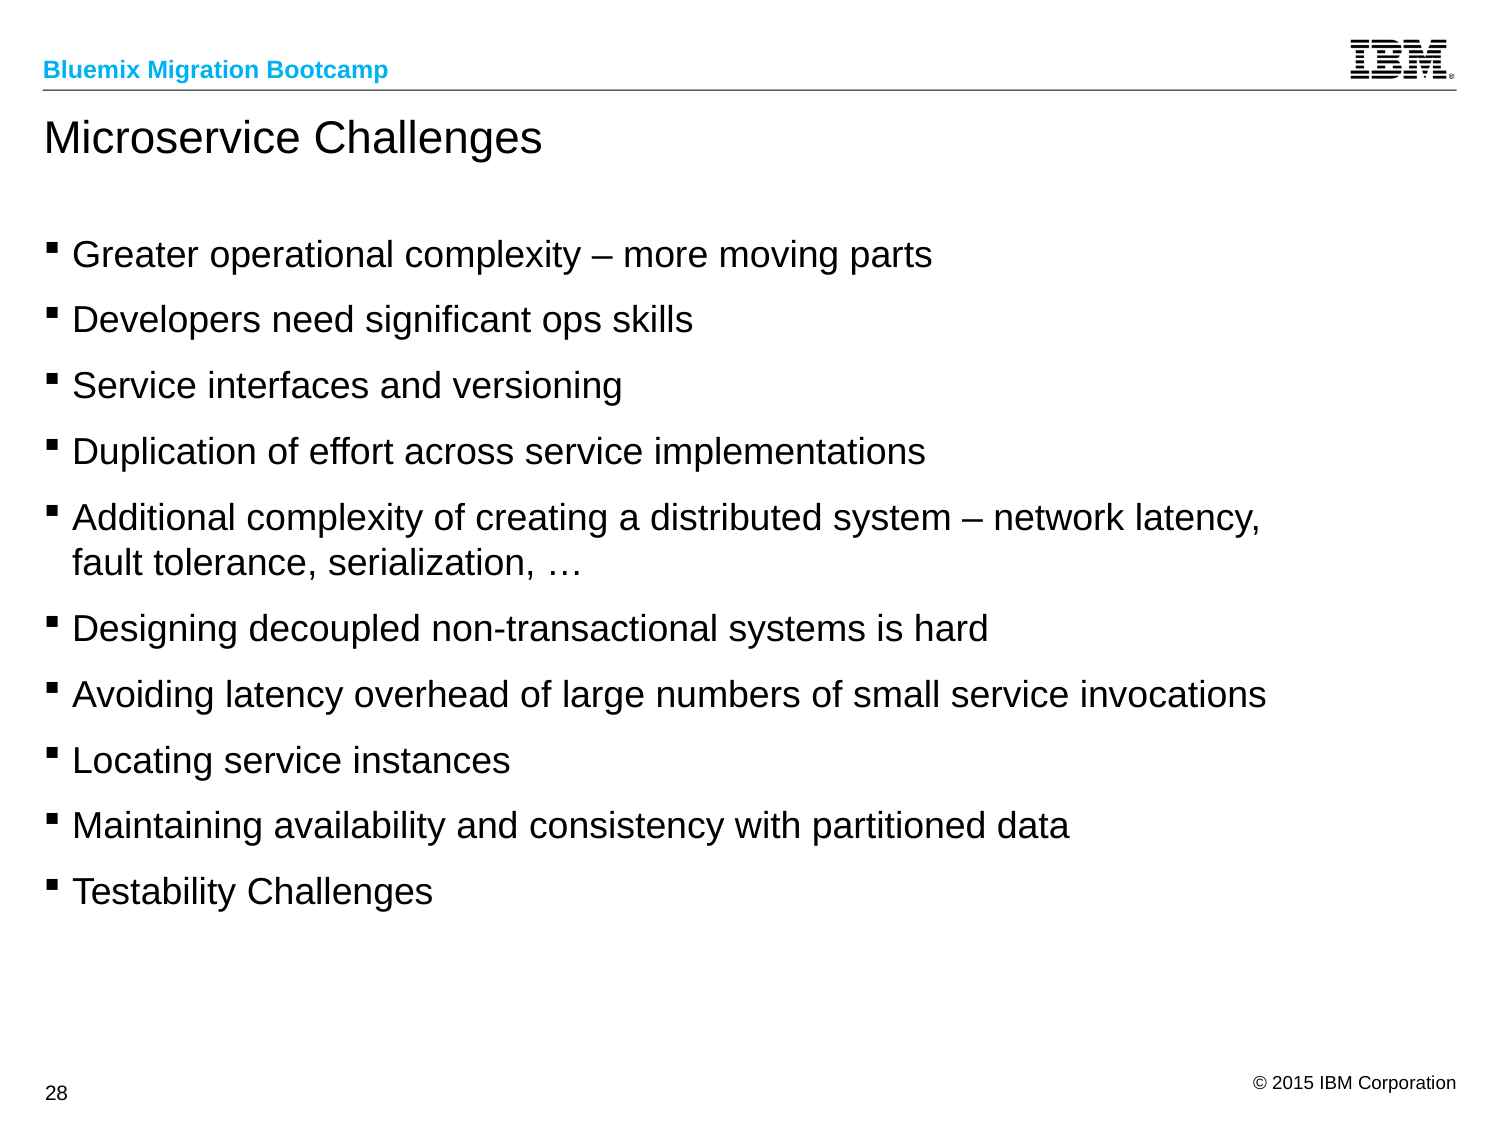

# Microservice Challenges
Greater operational complexity – more moving parts
Developers need significant ops skills
Service interfaces and versioning
Duplication of effort across service implementations
Additional complexity of creating a distributed system – network latency, fault tolerance, serialization, …
Designing decoupled non-transactional systems is hard
Avoiding latency overhead of large numbers of small service invocations
Locating service instances
Maintaining availability and consistency with partitioned data
Testability Challenges